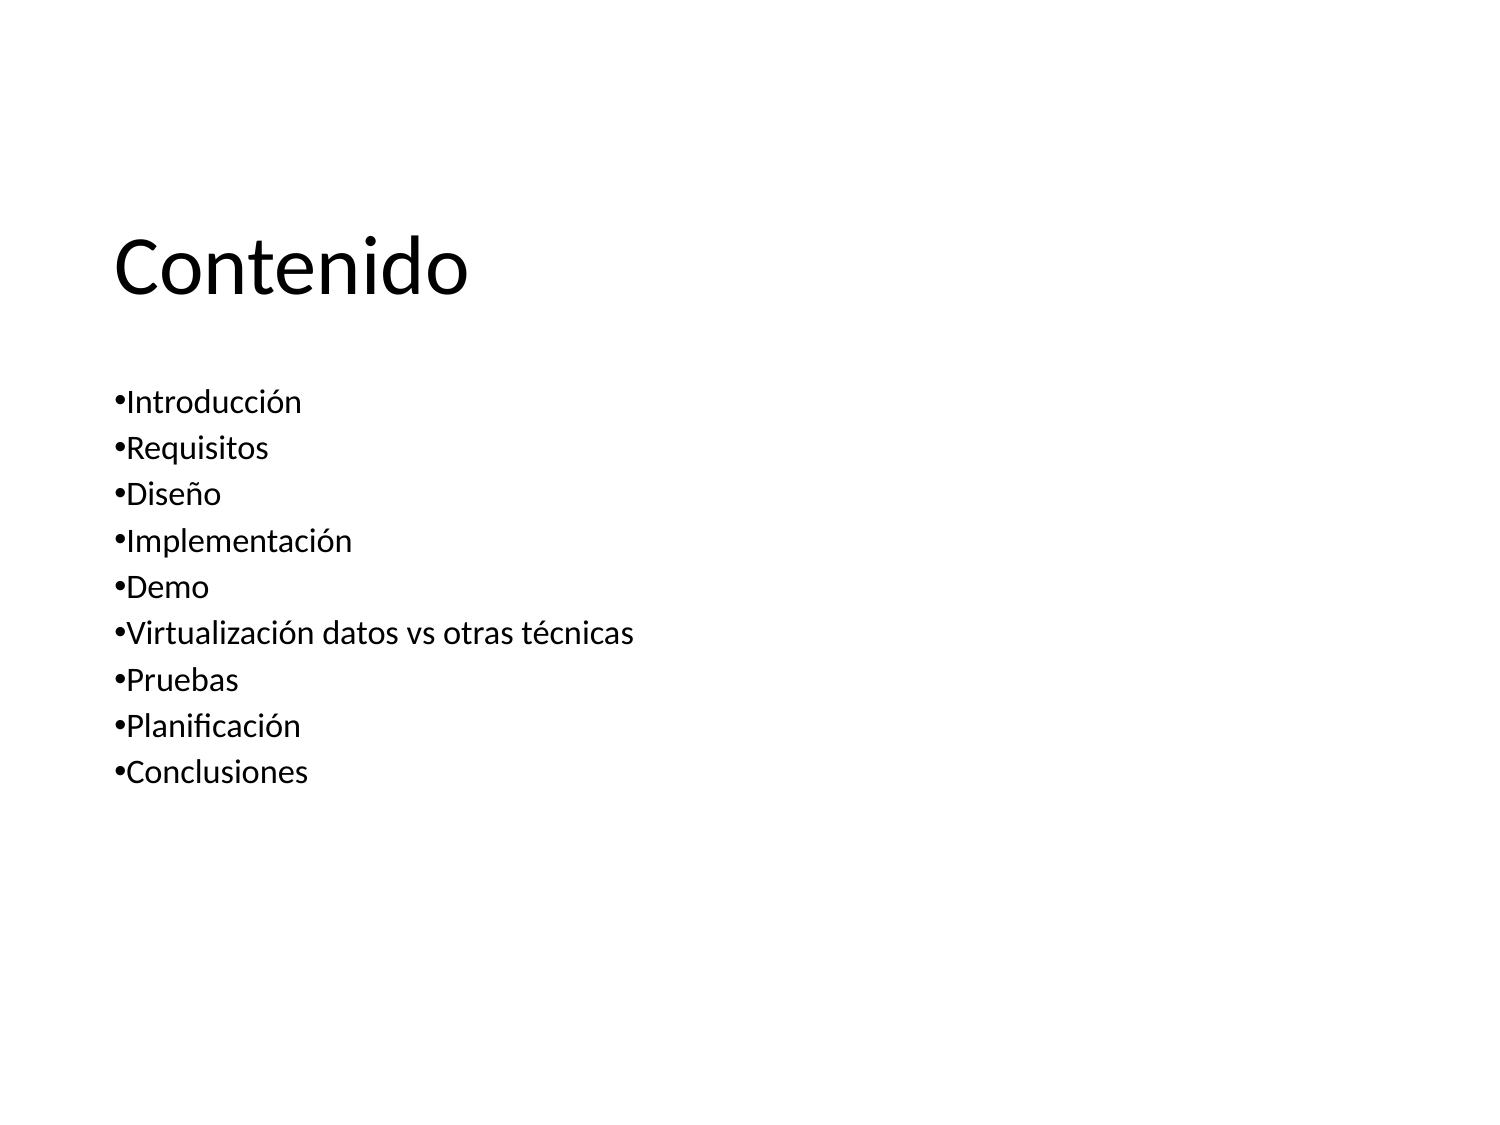

# Contenido
Introducción
Requisitos
Diseño
Implementación
Demo
Virtualización datos vs otras técnicas
Pruebas
Planificación
Conclusiones